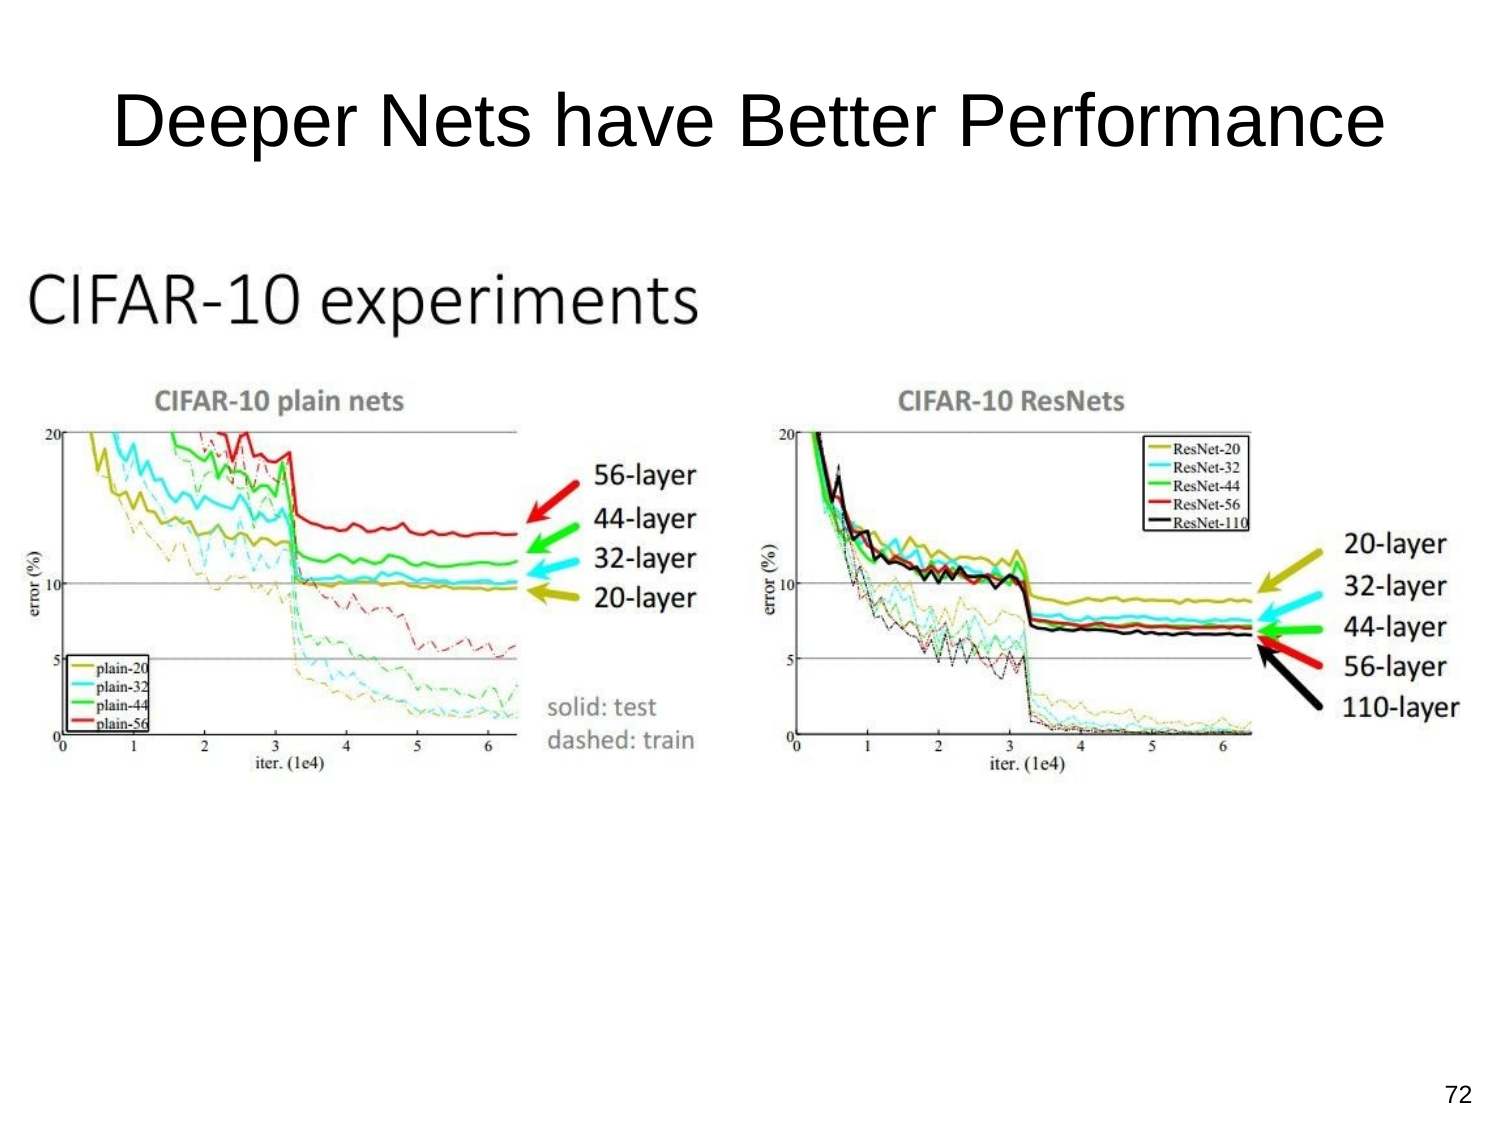

# Deeper Nets have Better Performance

72